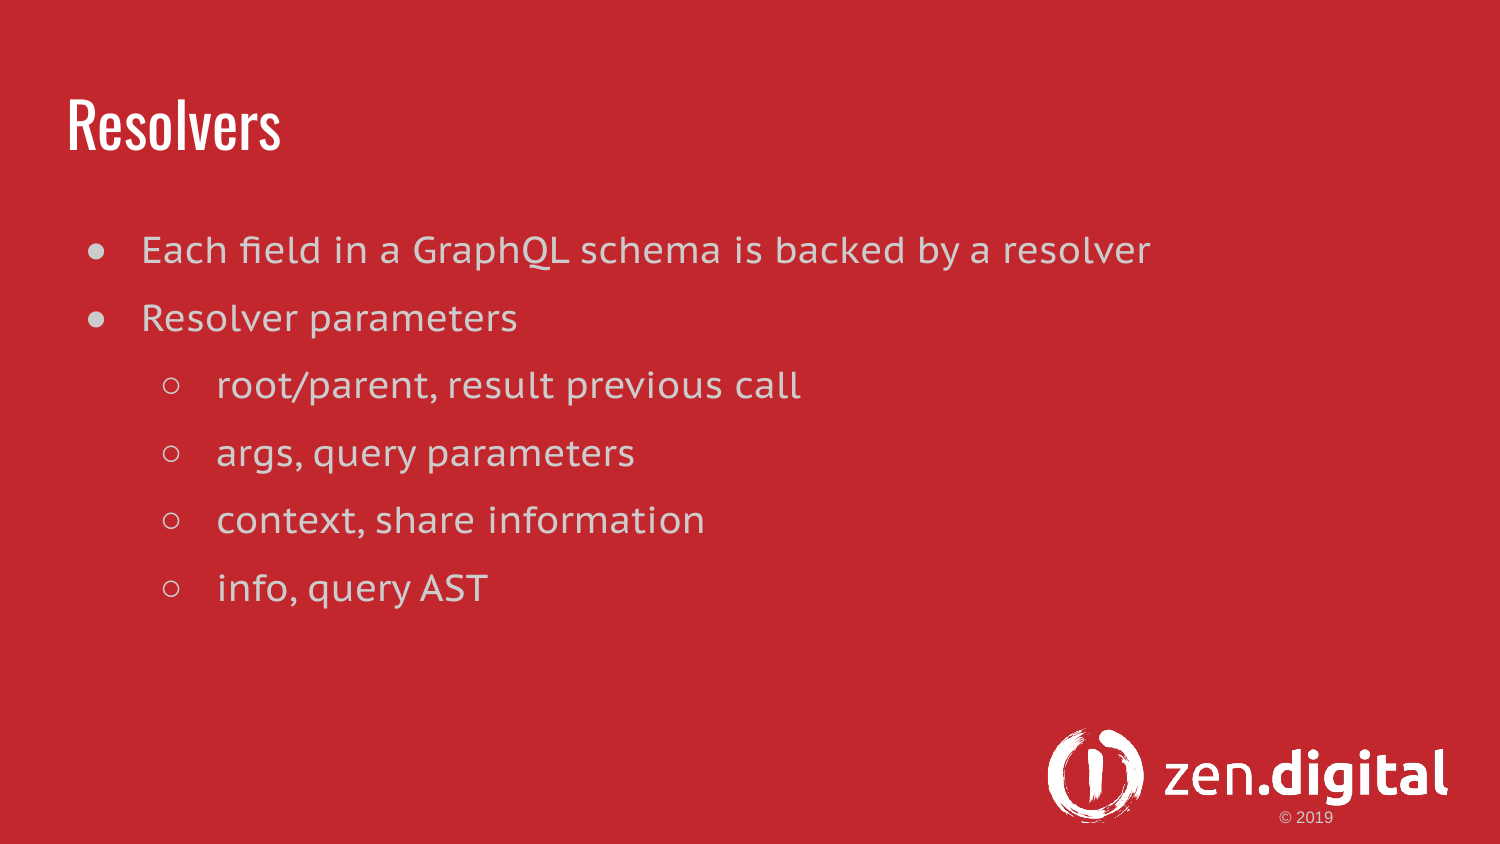

# Resolvers
Each field in a GraphQL schema is backed by a resolver
Resolver parameters
root/parent, result previous call
args, query parameters
context, share information
info, query AST